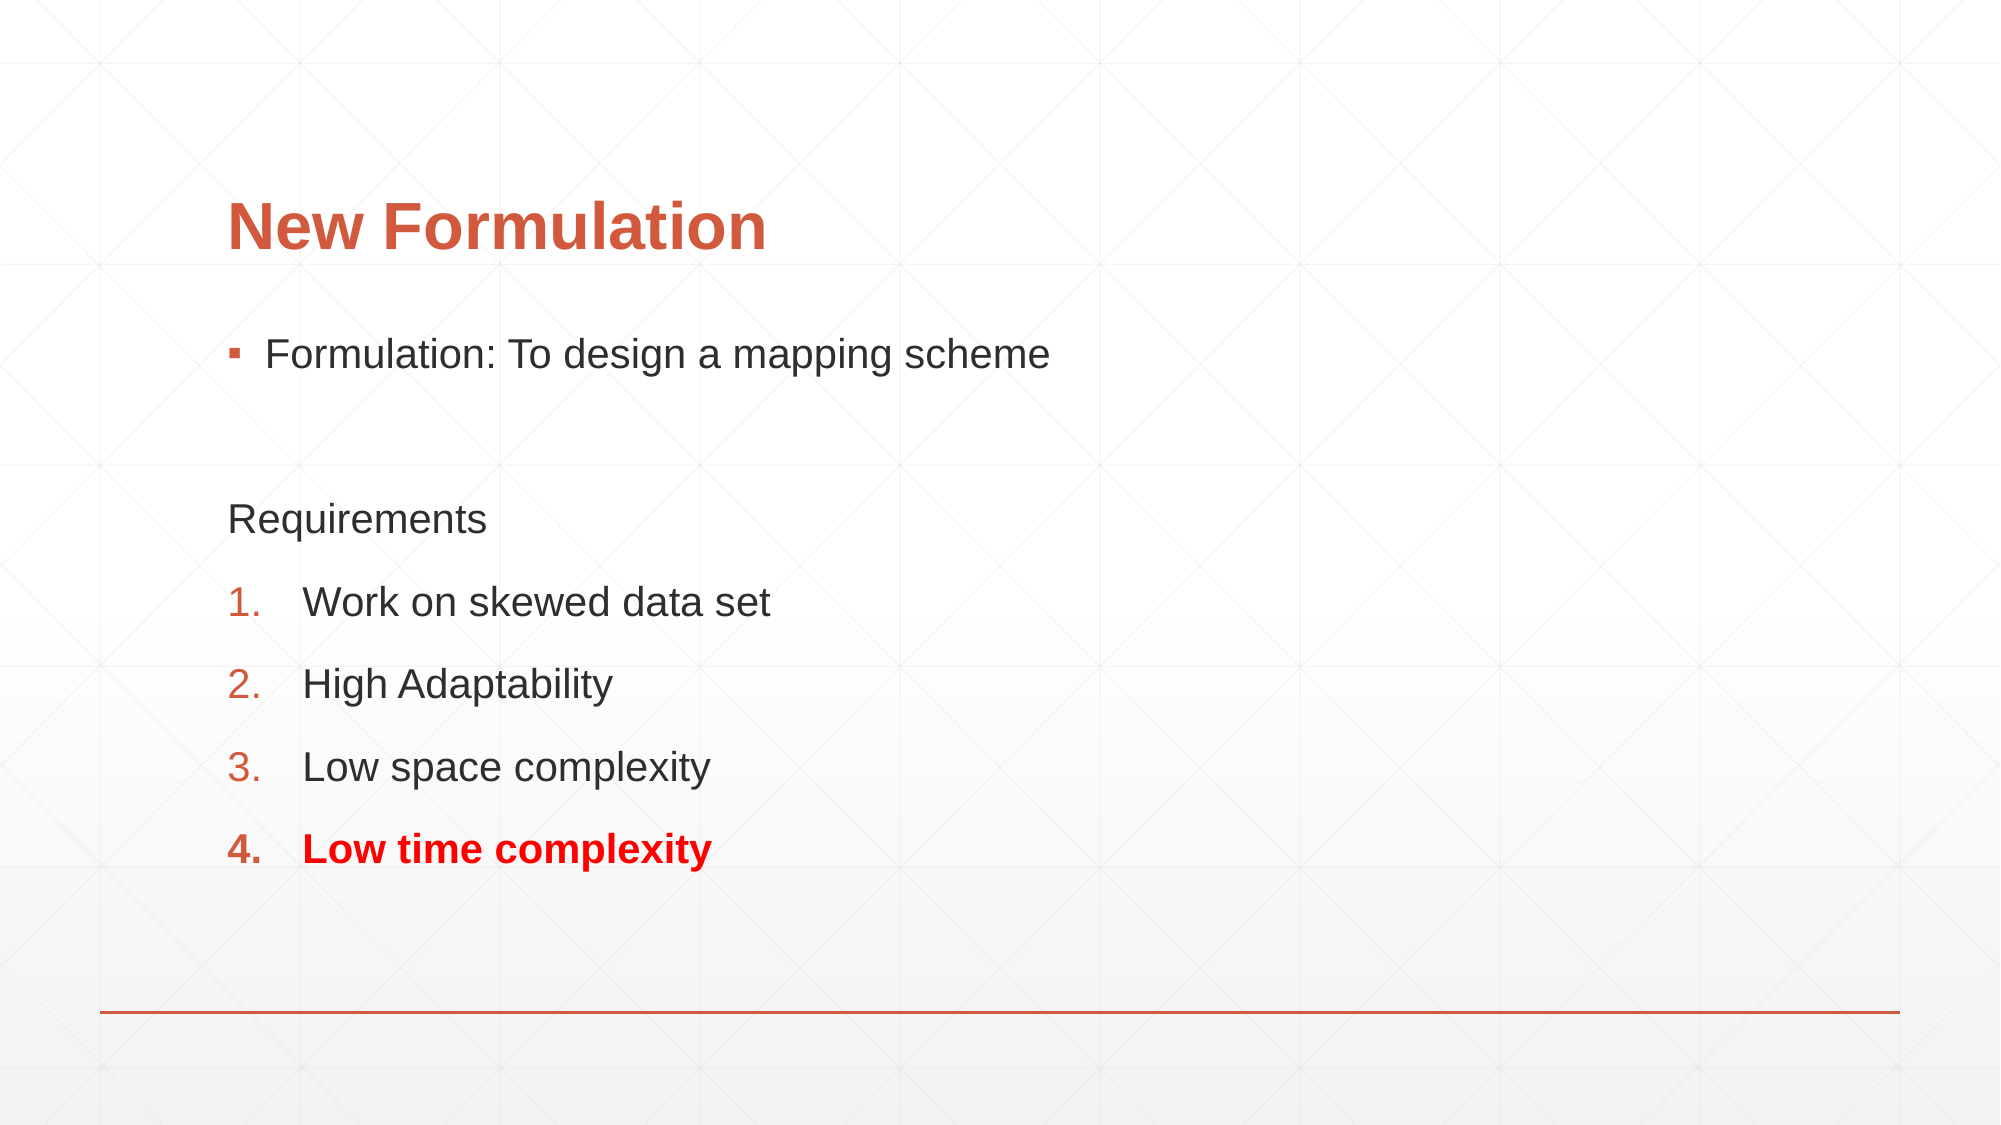

# New Formulation
Formulation: To design a mapping scheme

Requirements
Work on skewed data set
High Adaptability
Low space complexity
Low time complexity